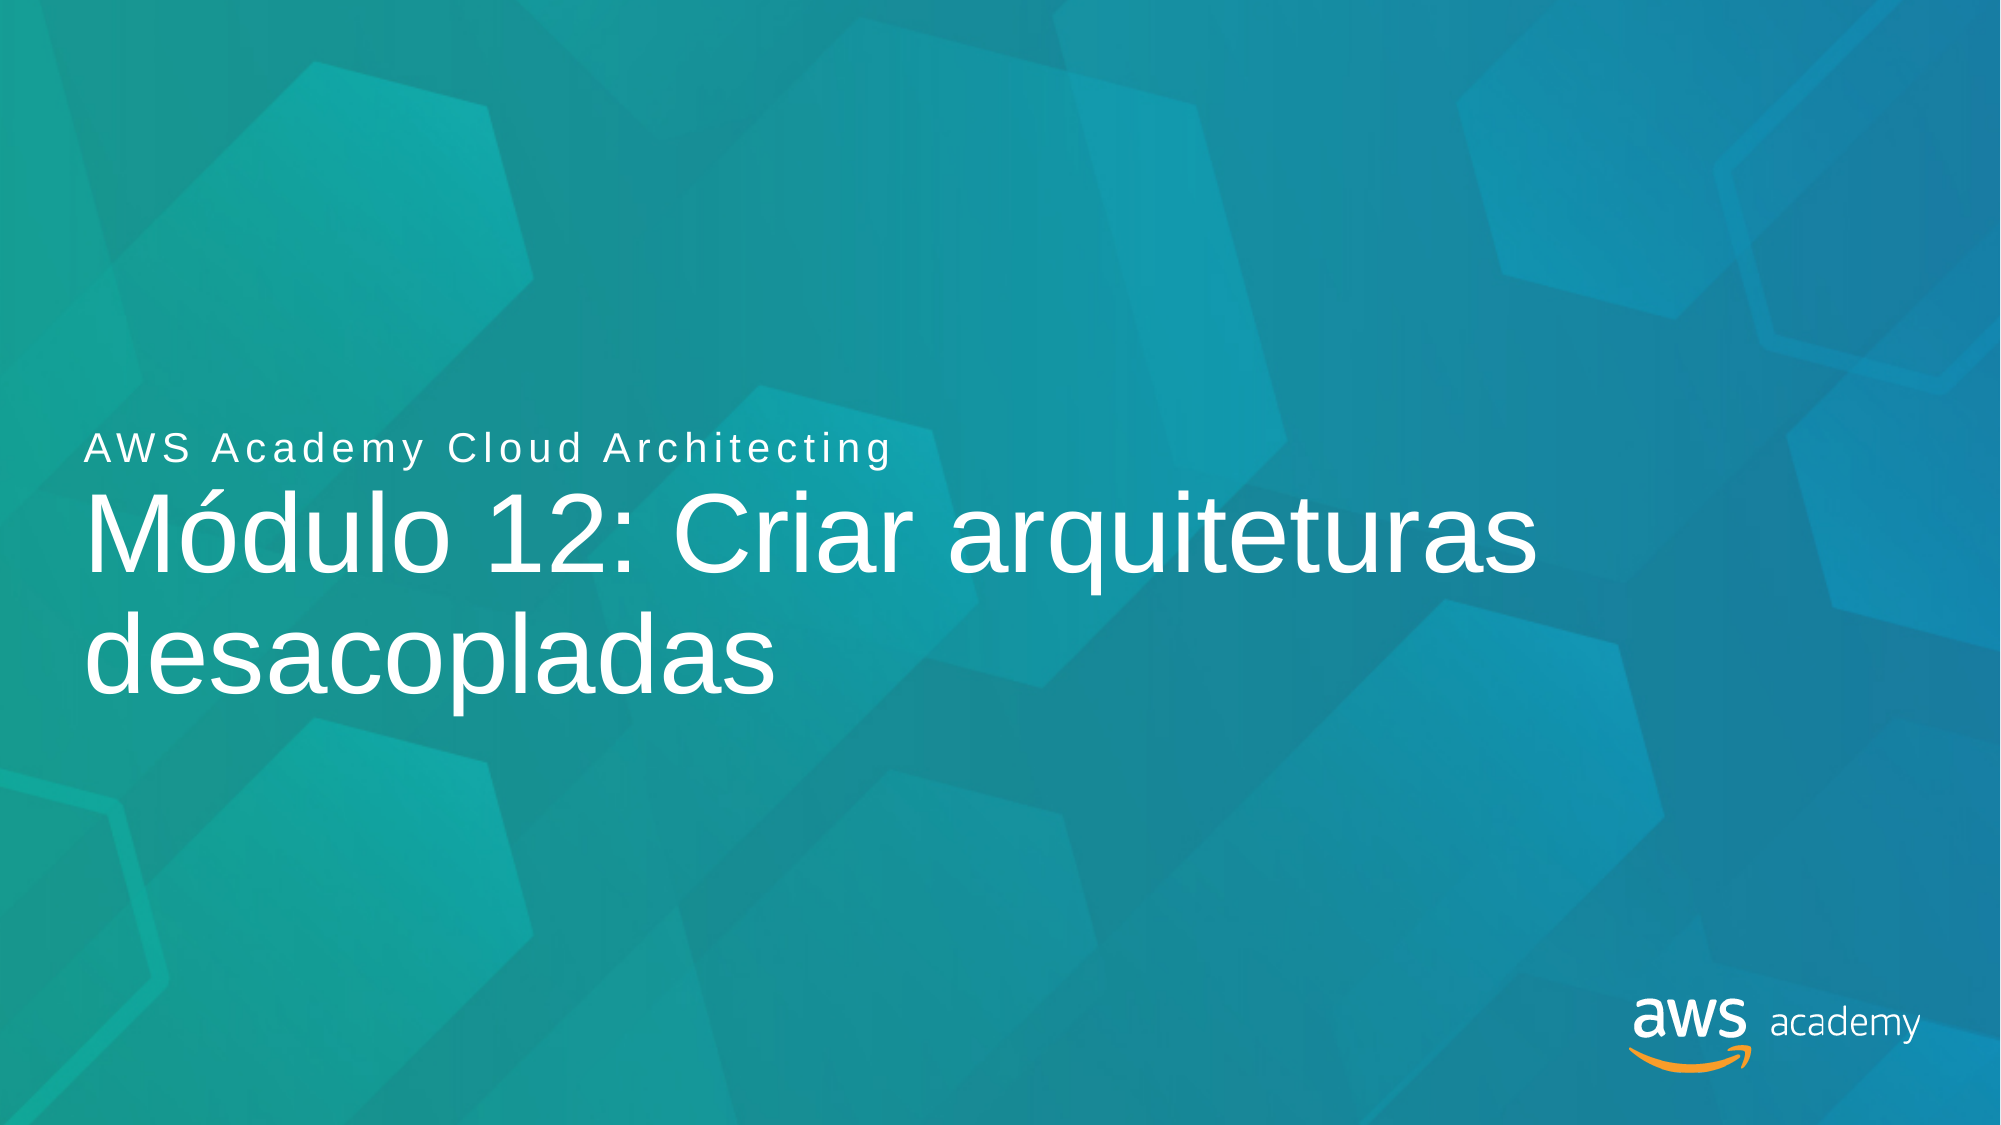

AWS Academy Cloud Architecting
# Módulo 12: Criar arquiteturas desacopladas